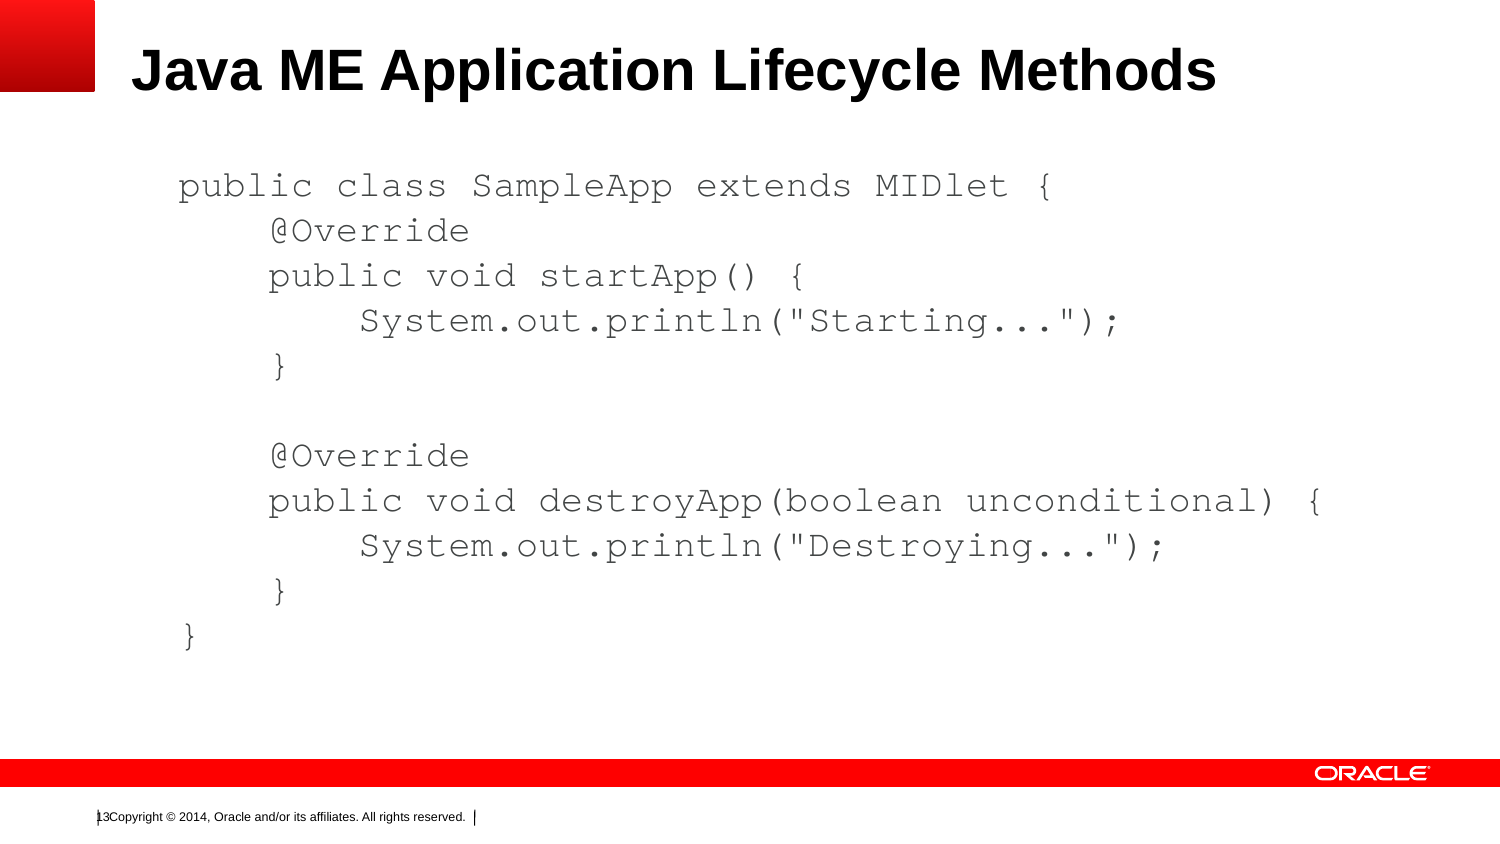

# Java ME Application Lifecycle Methods
public class SampleApp extends MIDlet {
    @Override
    public void startApp() {
        System.out.println("Starting...");
    }

    @Override
    public void destroyApp(boolean unconditional) {
        System.out.println("Destroying...");
    }
}